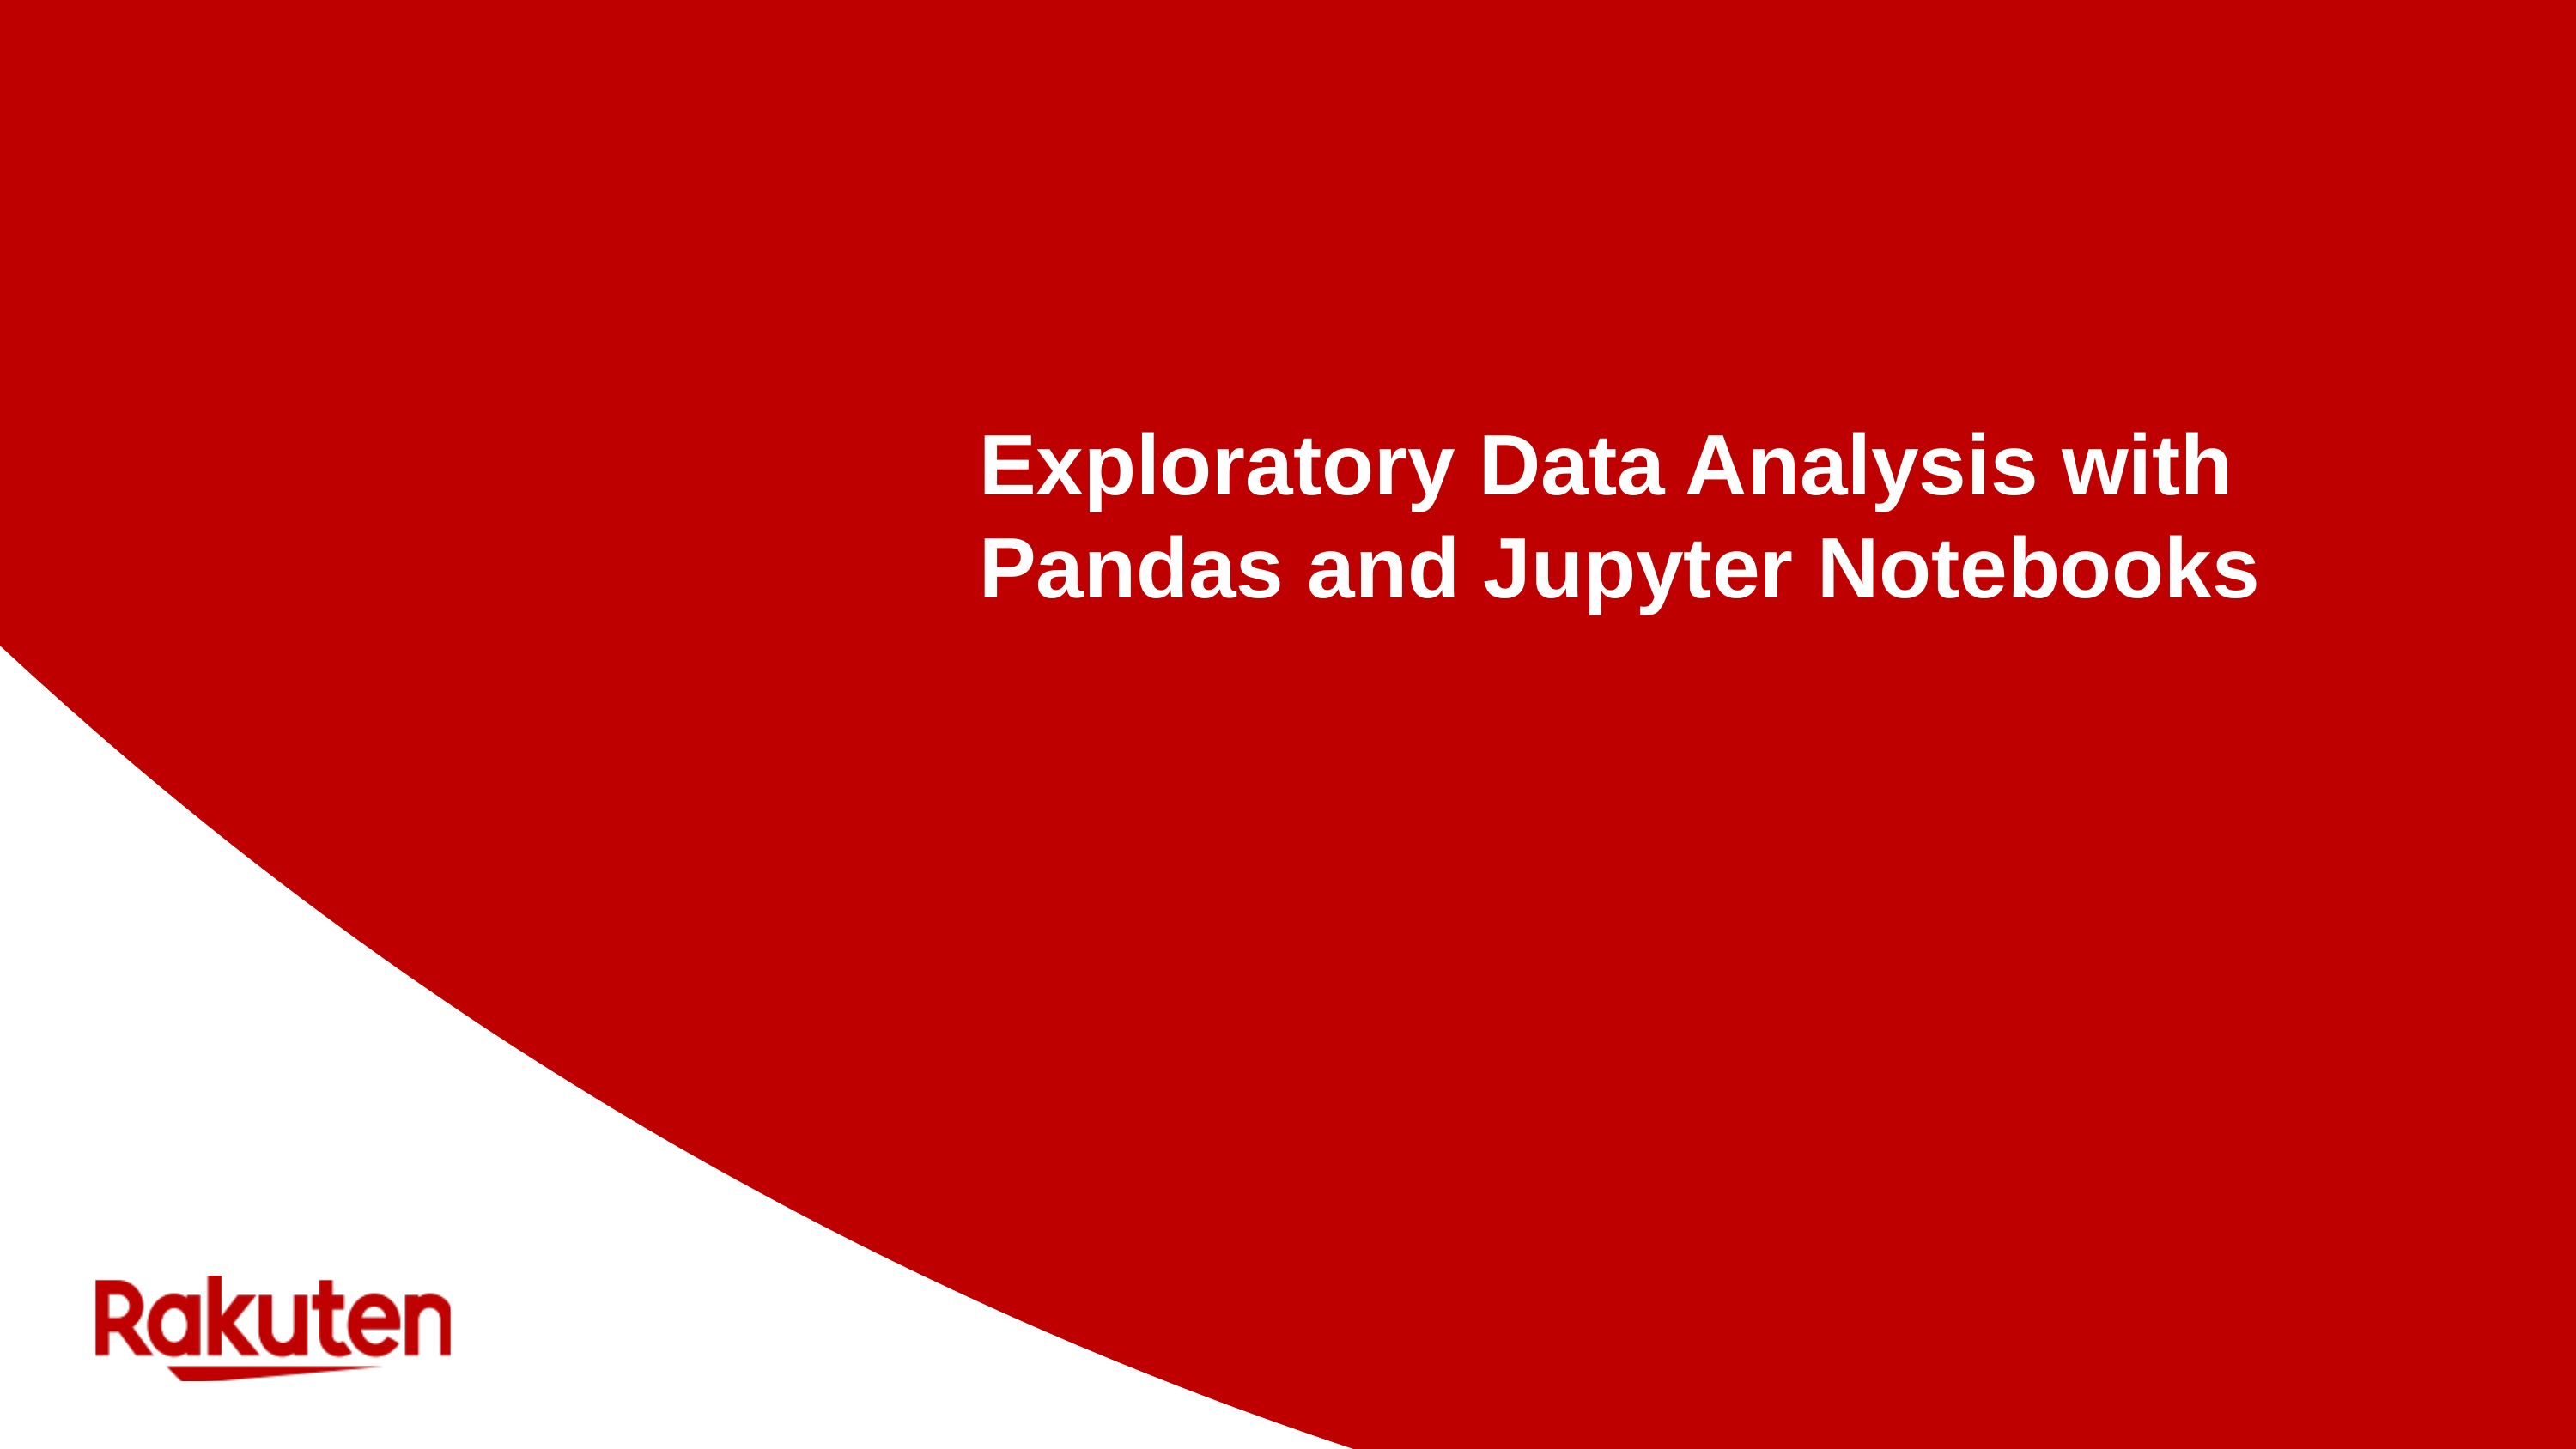

# Exploratory Data Analysis with Pandas and Jupyter Notebooks